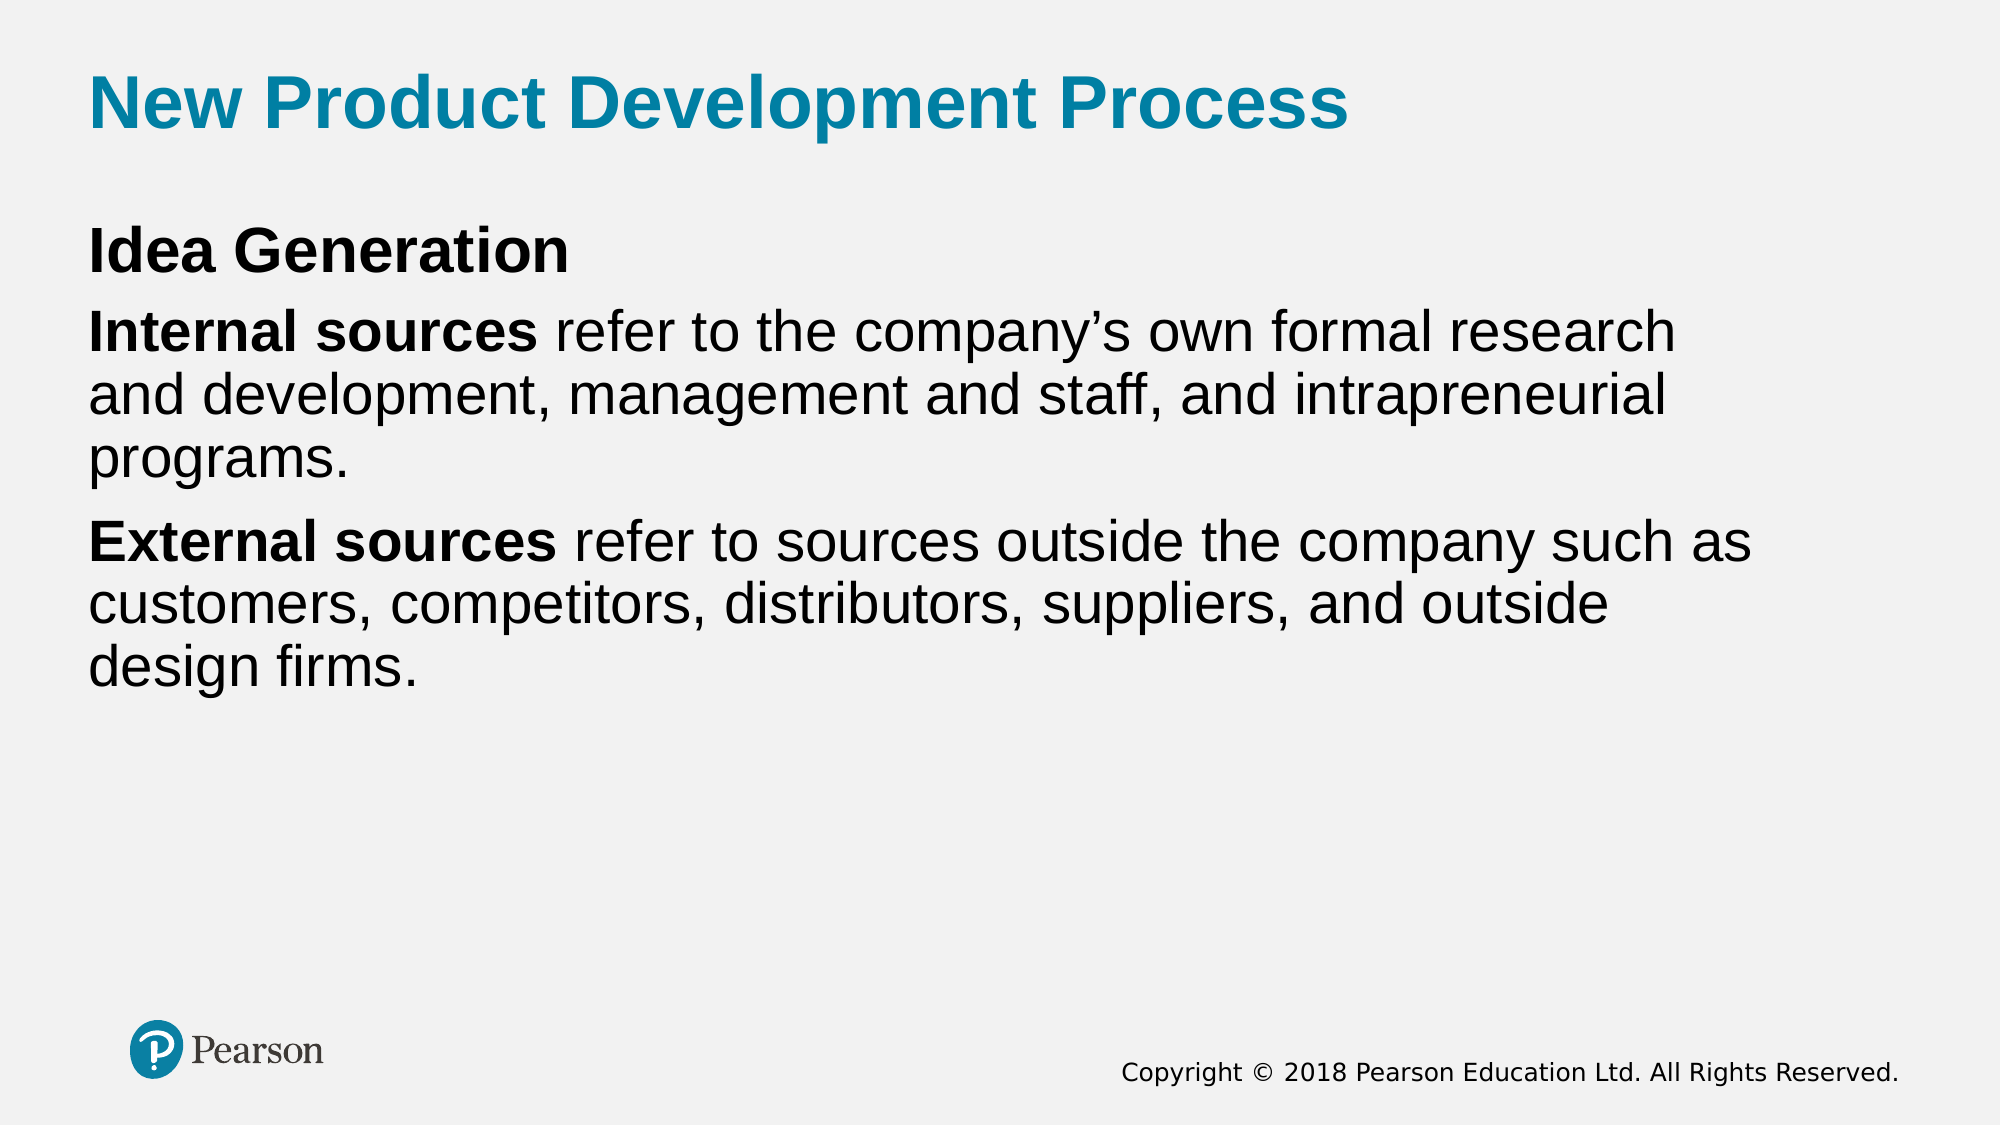

# New Product Development Process
Idea Generation

Internal sources refer to the company’s own formal research and development, management and staff, and intrapreneurial programs.
External sources refer to sources outside the company such as customers, competitors, distributors, suppliers, and outside design firms.